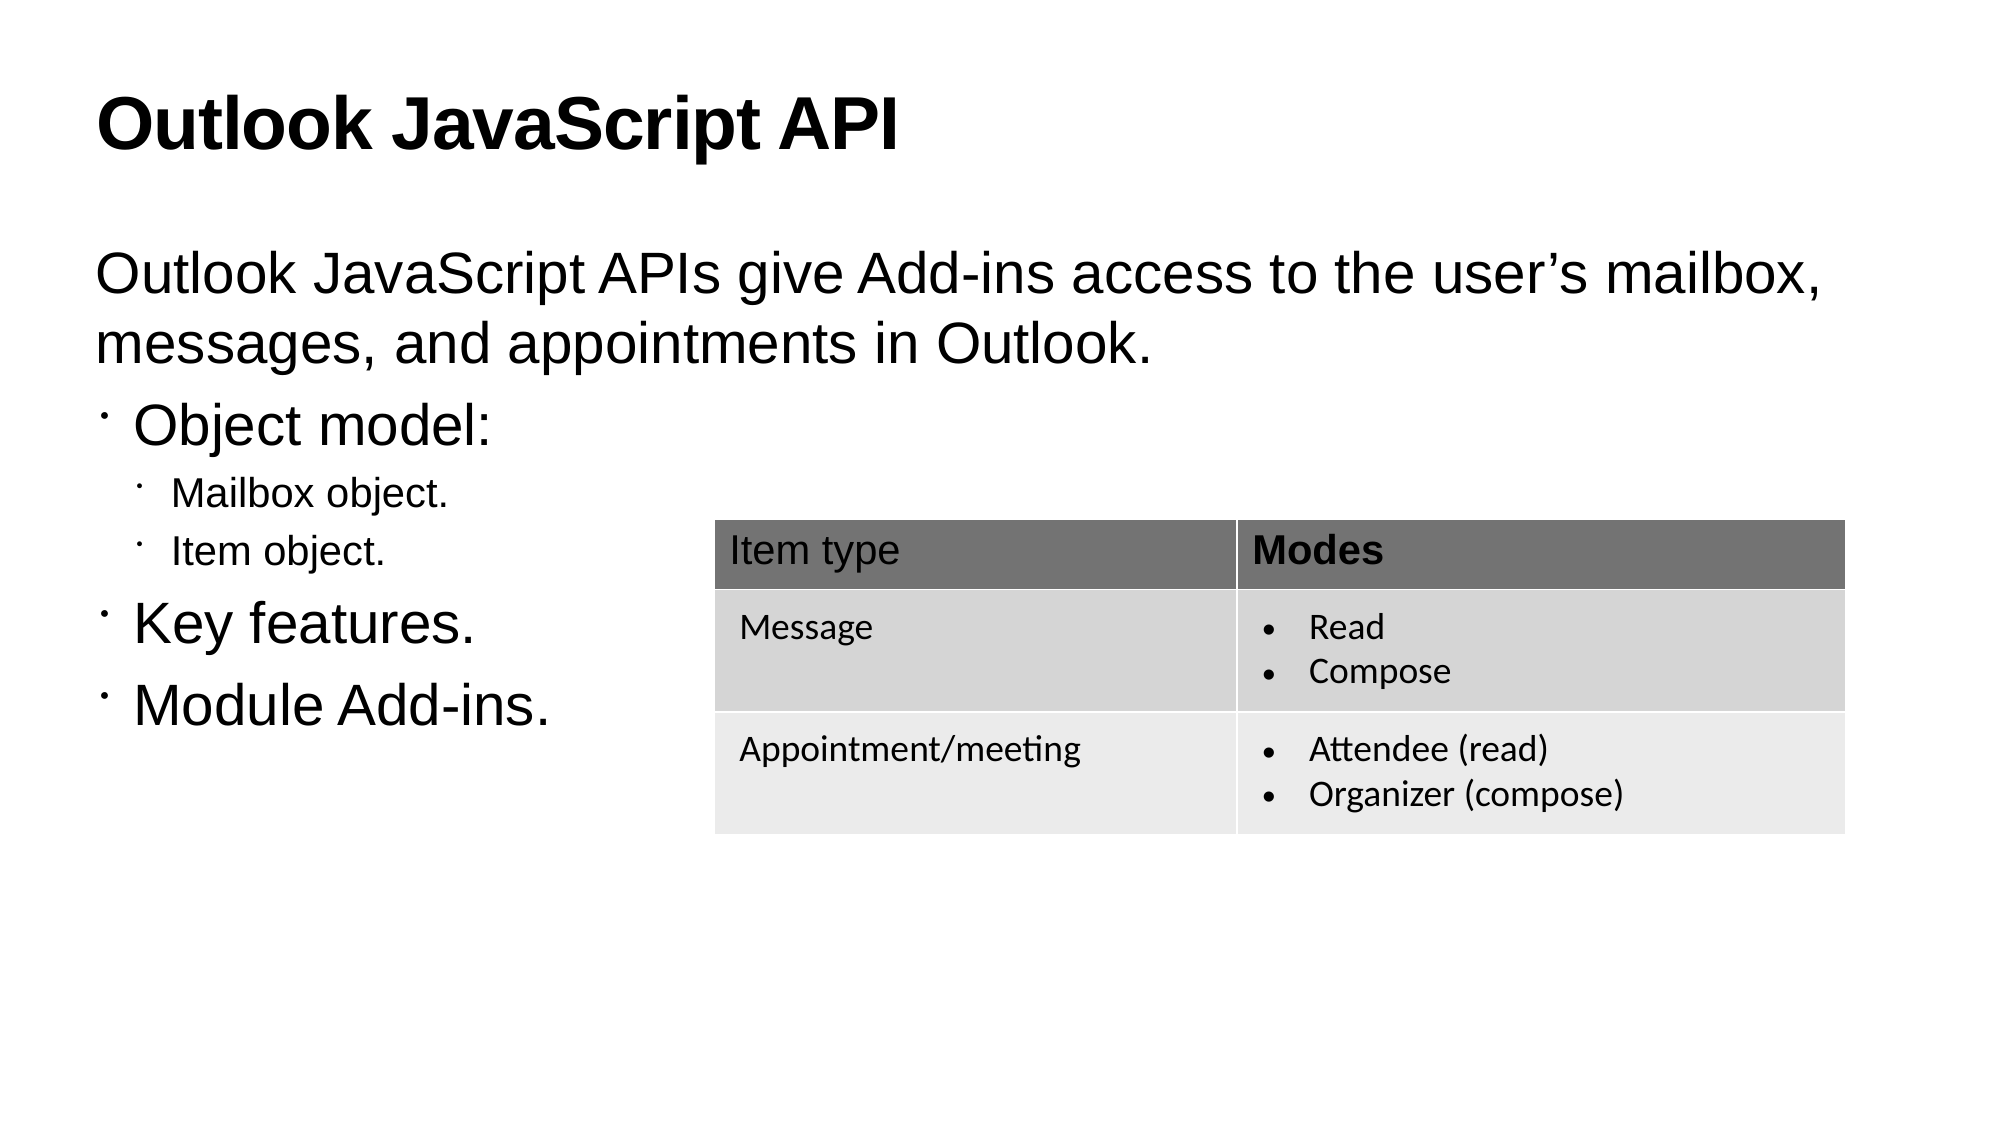

# Outlook JavaScript API
Outlook JavaScript APIs give Add-ins access to the user’s mailbox, messages, and appointments in Outlook.
Object model:
Mailbox object.
Item object.
Key features.
Module Add-ins.

| Item type | Modes |
| --- | --- |
| Message | Read Compose |
| Appointment/meeting | Attendee (read) Organizer (compose) |